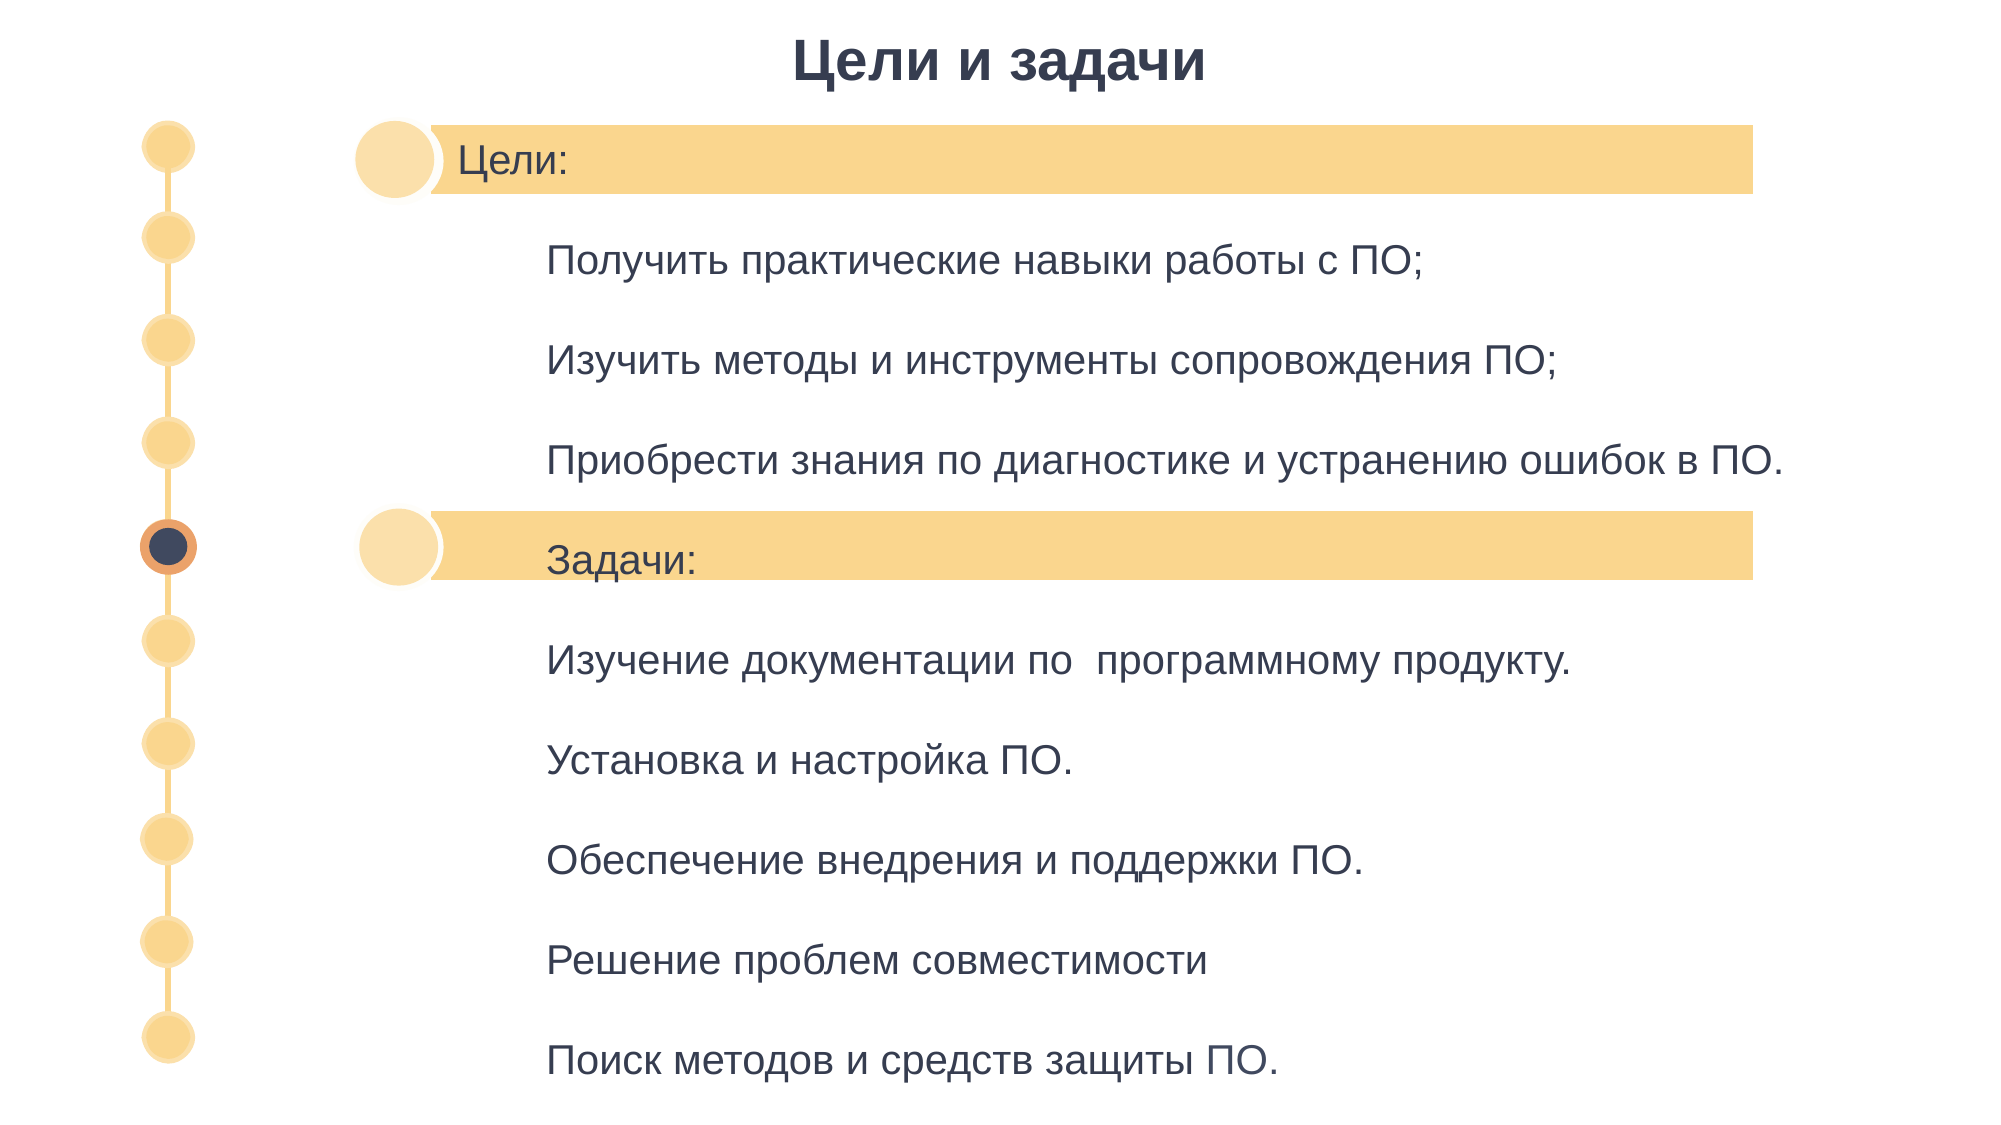

Цели и задачи
Цели:
Получить практические навыки работы с ПО;
Изучить методы и инструменты сопровождения ПО;
Приобрести знания по диагностике и устранению ошибок в ПО.
Задачи:
Изучение документации по  программному продукту.
Установка и настройка ПО.
Обеспечение внедрения и поддержки ПО.
Решение проблем совместимости
Поиск методов и средств защиты ПО.